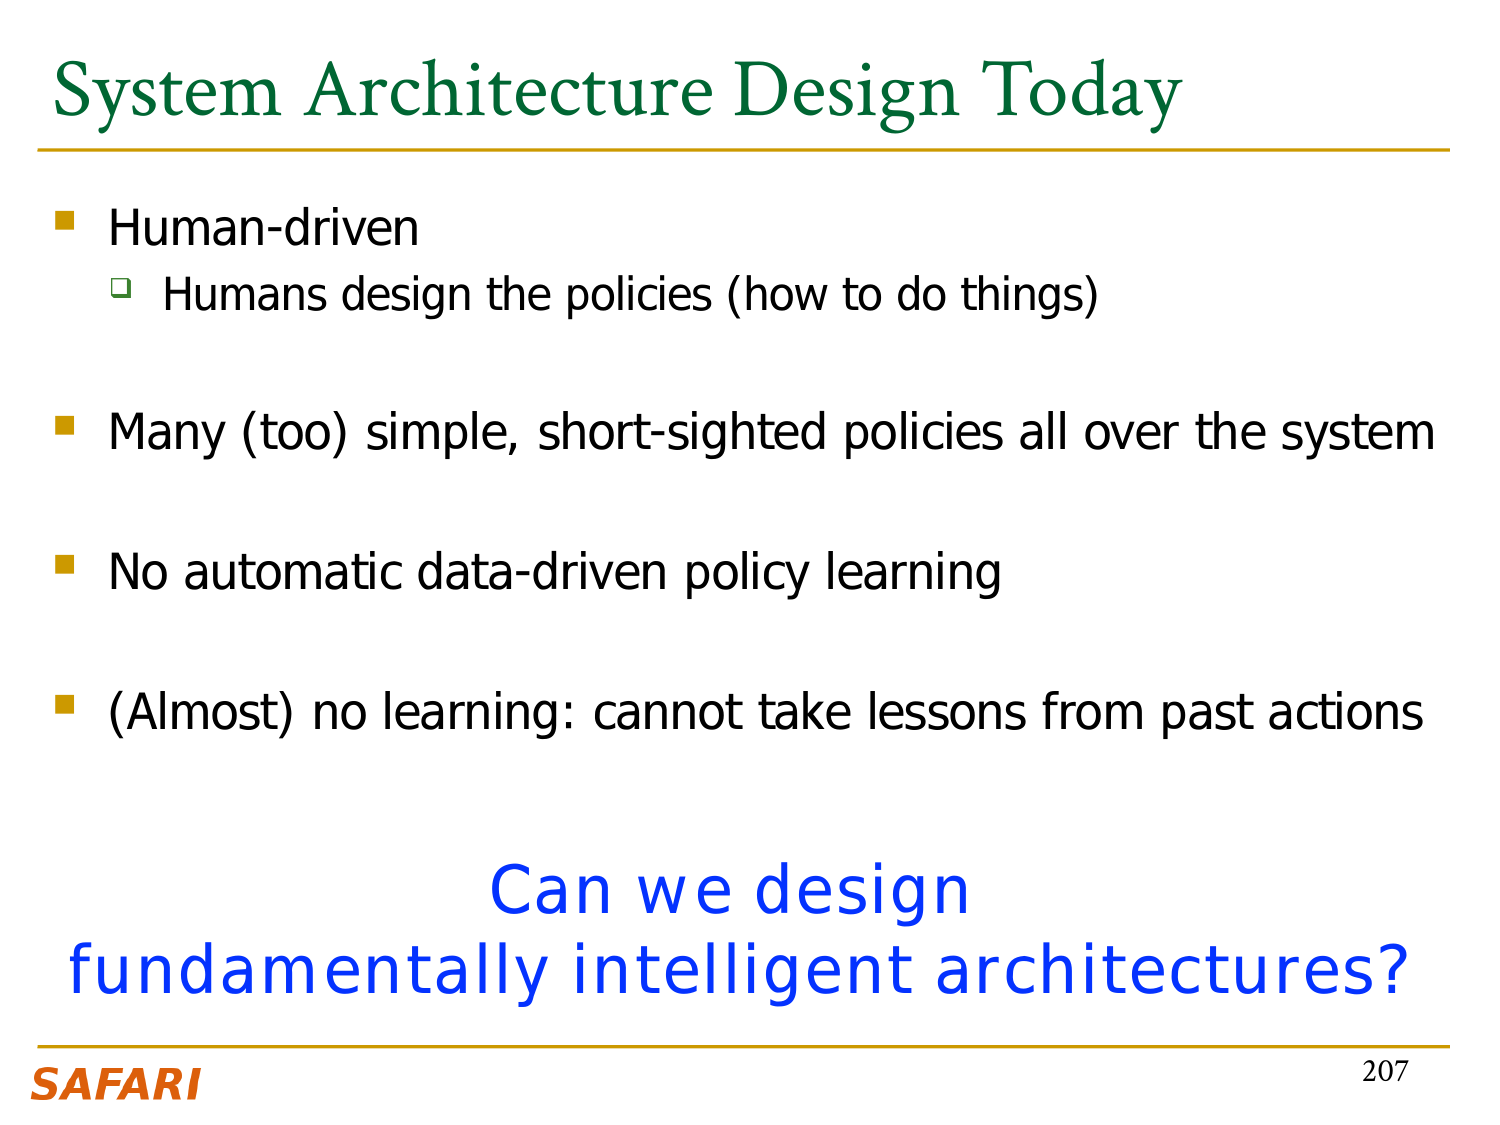

# System Architecture Design Today
Human-driven
Humans design the policies (how to do things)

Many (too) simple, short-sighted policies all over the system

No automatic data-driven policy learning

(Almost) no learning: cannot take lessons from past actions
Can we design
fundamentally intelligent architectures?
207